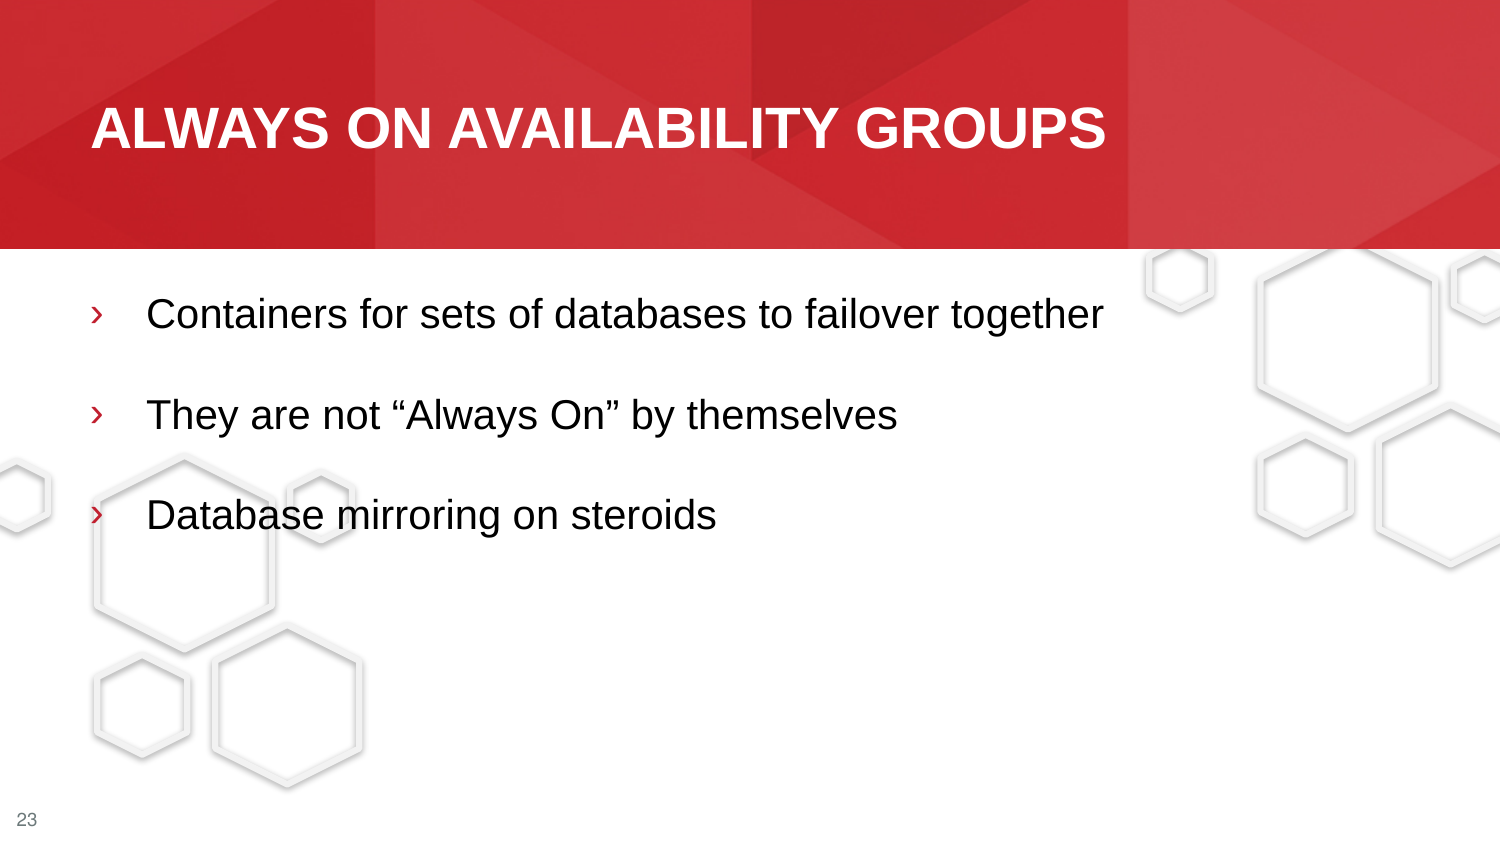

# Always on availability groups
Containers for sets of databases to failover together

They are not “Always On” by themselves

Database mirroring on steroids

23